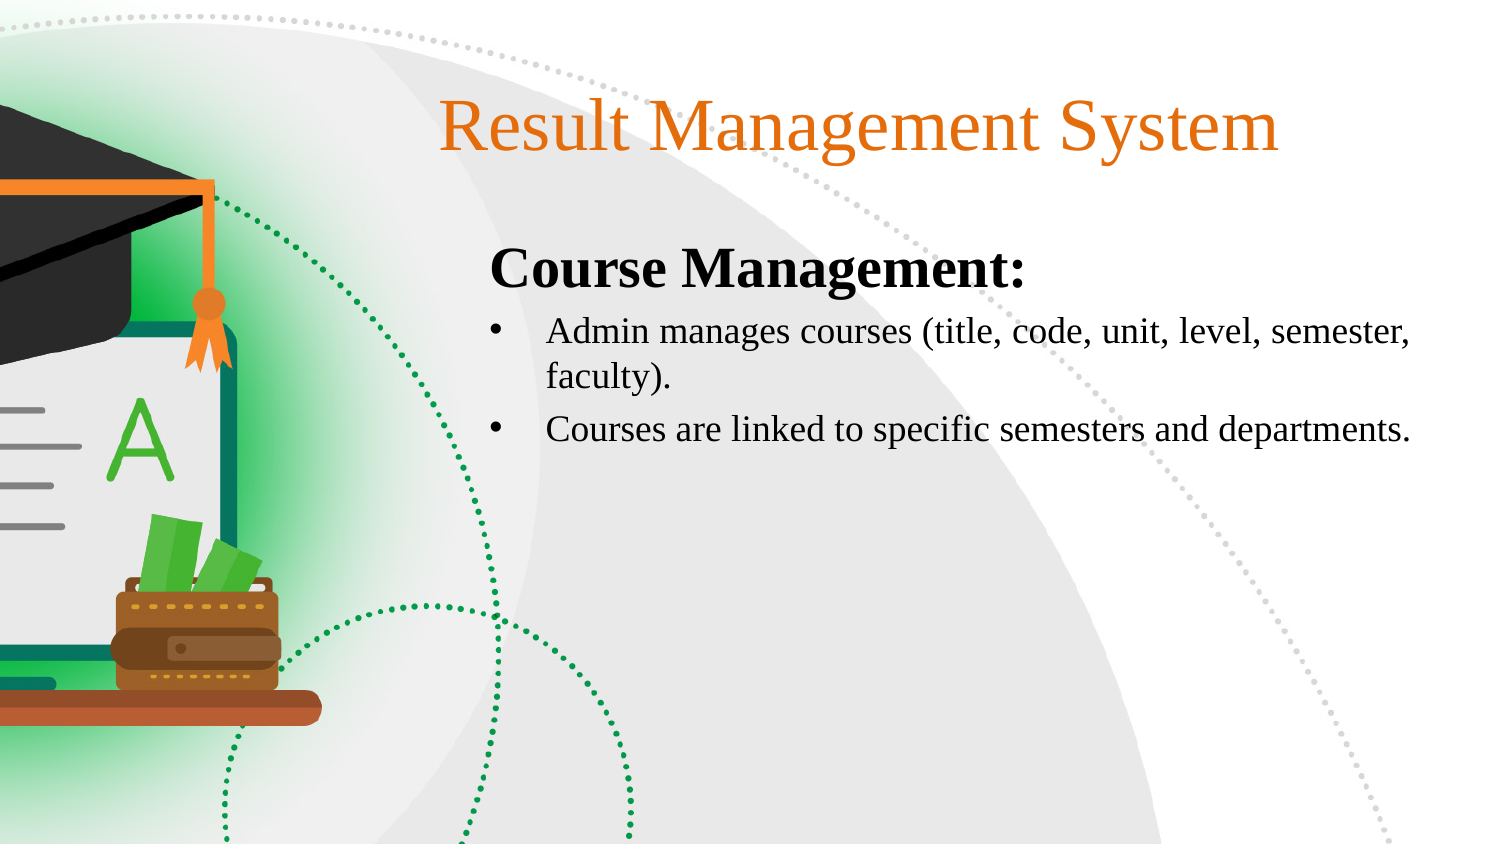

# Result Management System
Course Management:
Admin manages courses (title, code, unit, level, semester, faculty).
Courses are linked to specific semesters and departments.